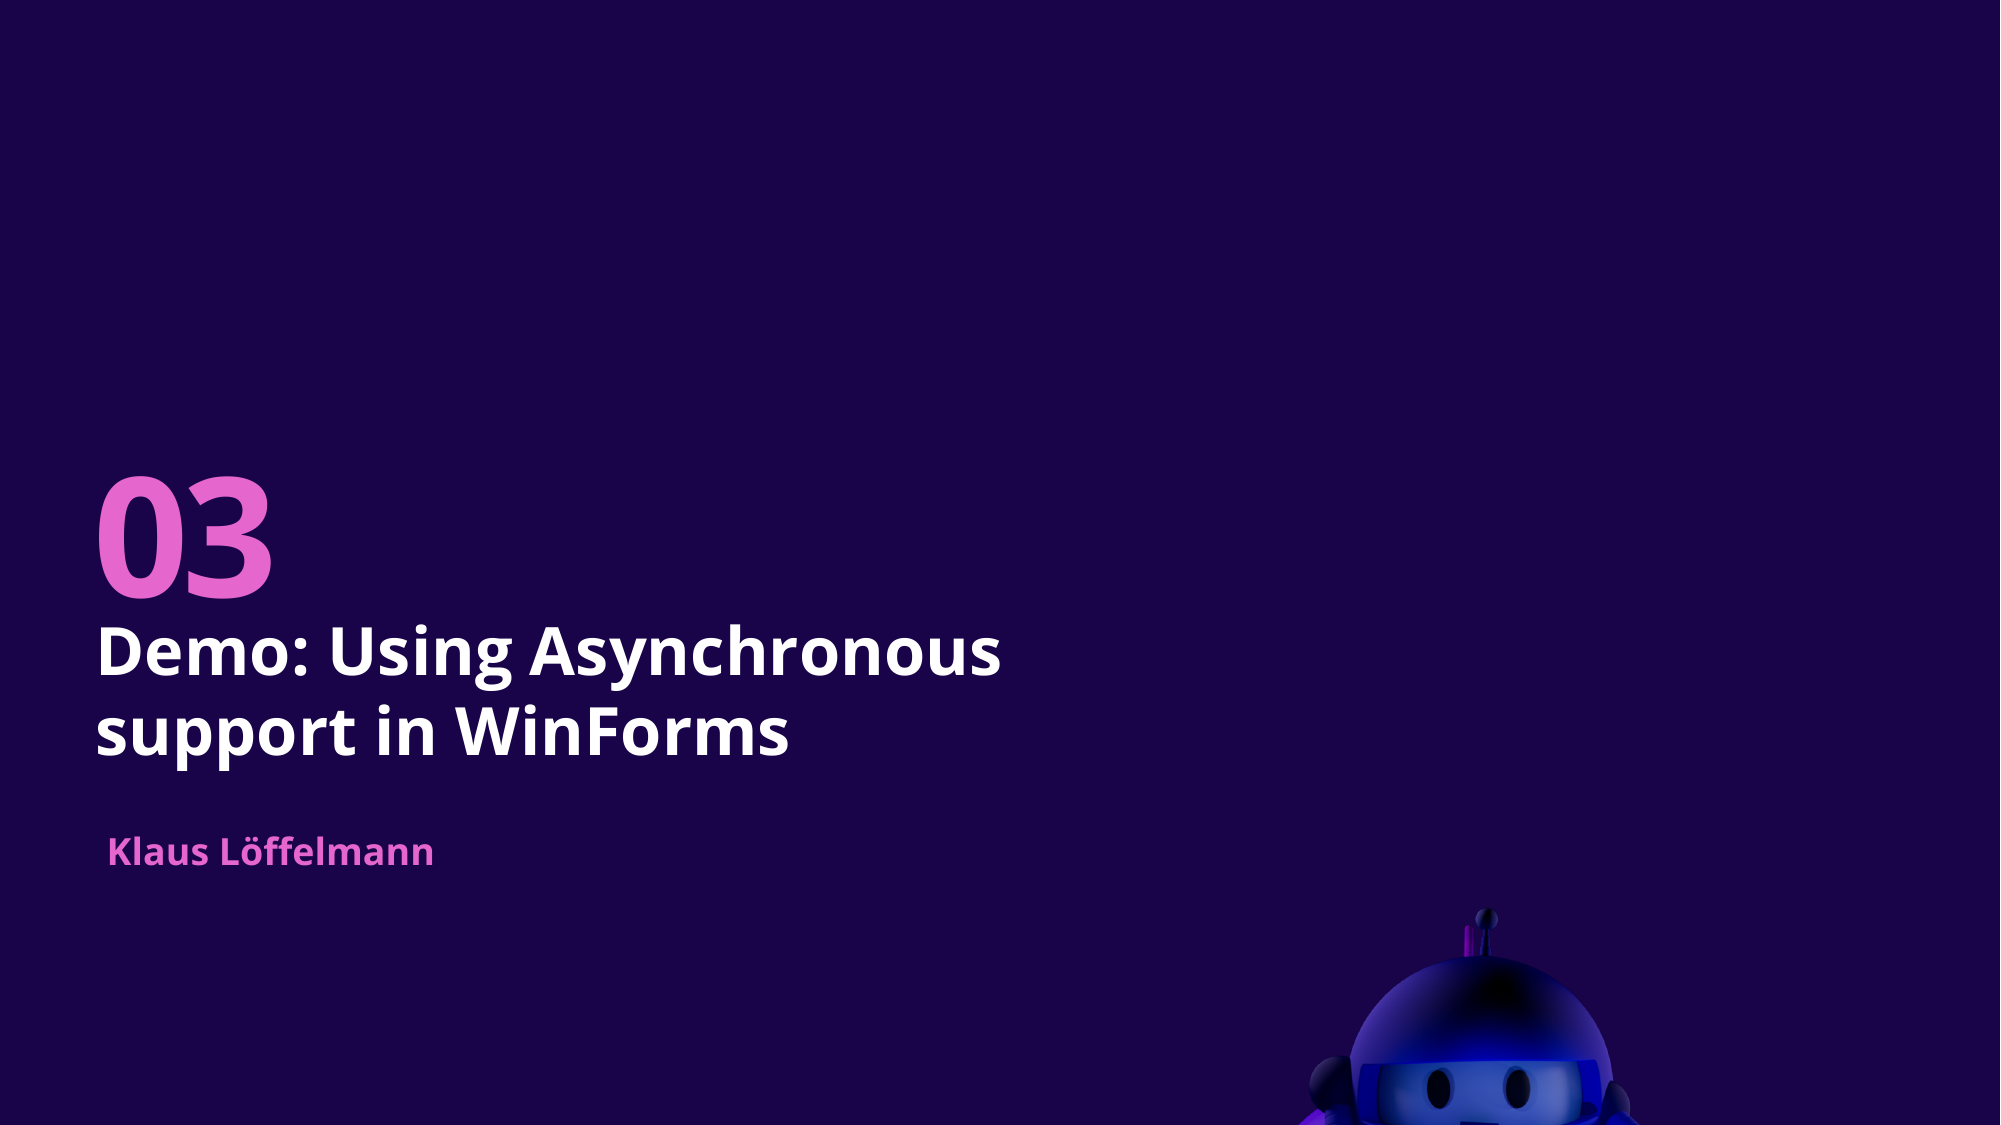

# 03
Demo: Using Asynchronous support in WinForms
Klaus Löffelmann